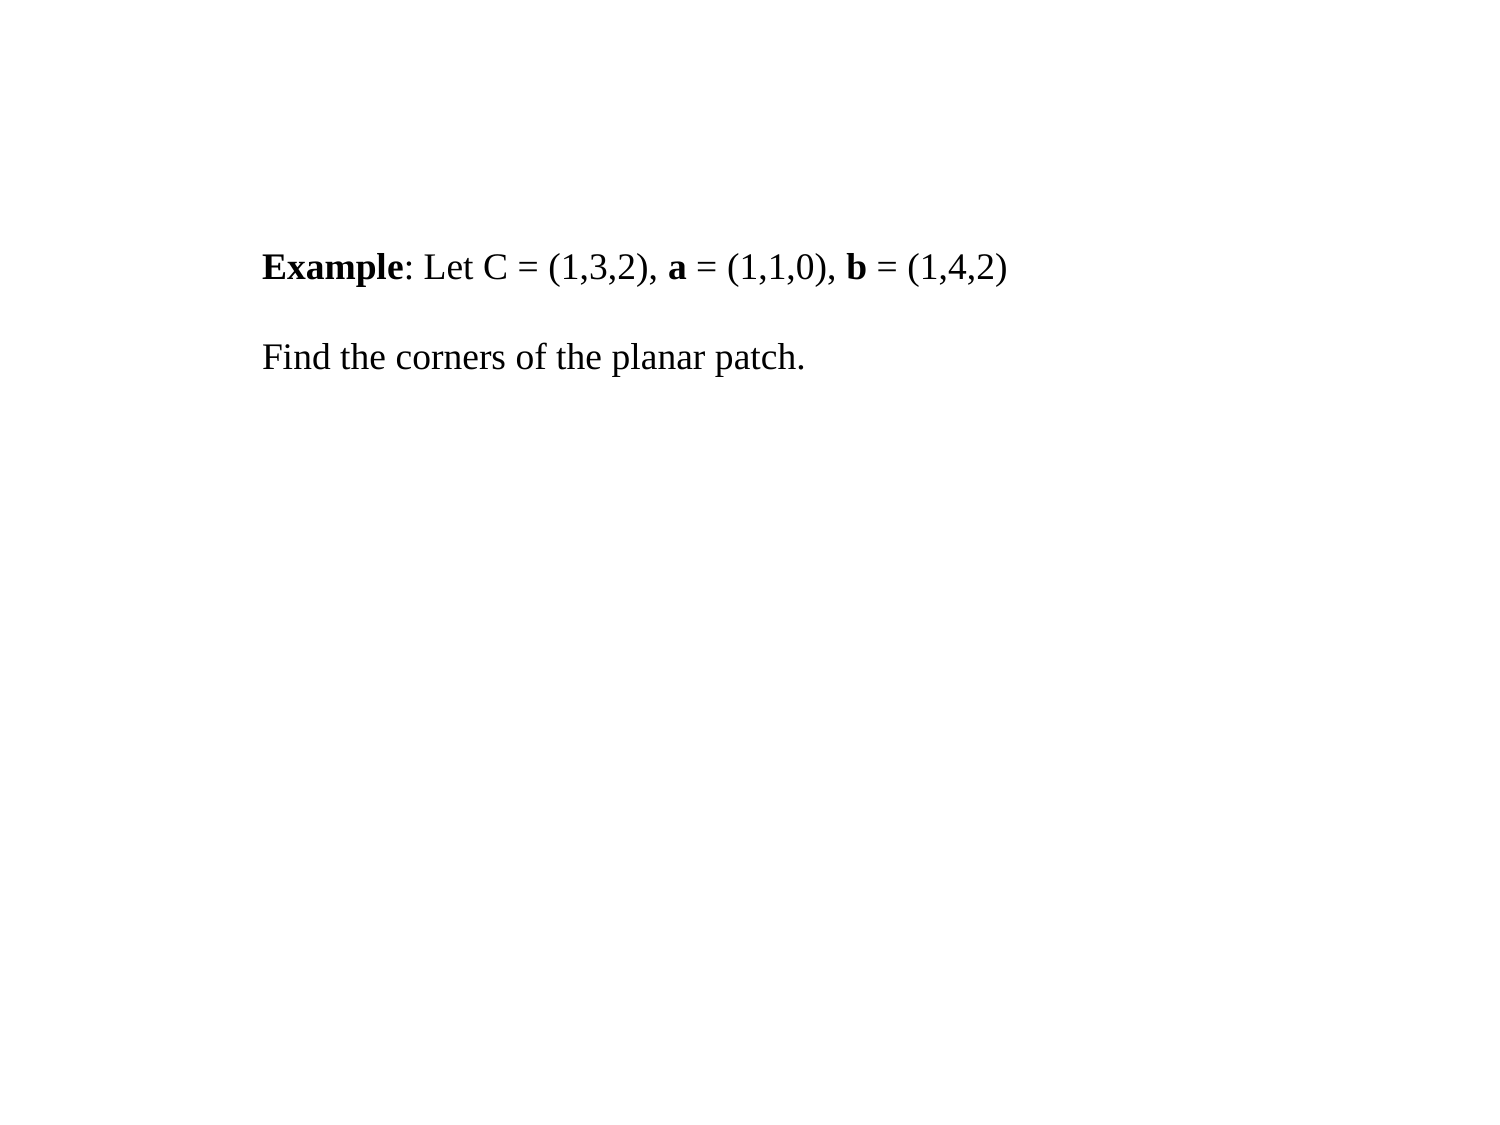

Example: Let C = (1,3,2), a = (1,1,0), b = (1,4,2)

Find the corners of the planar patch.